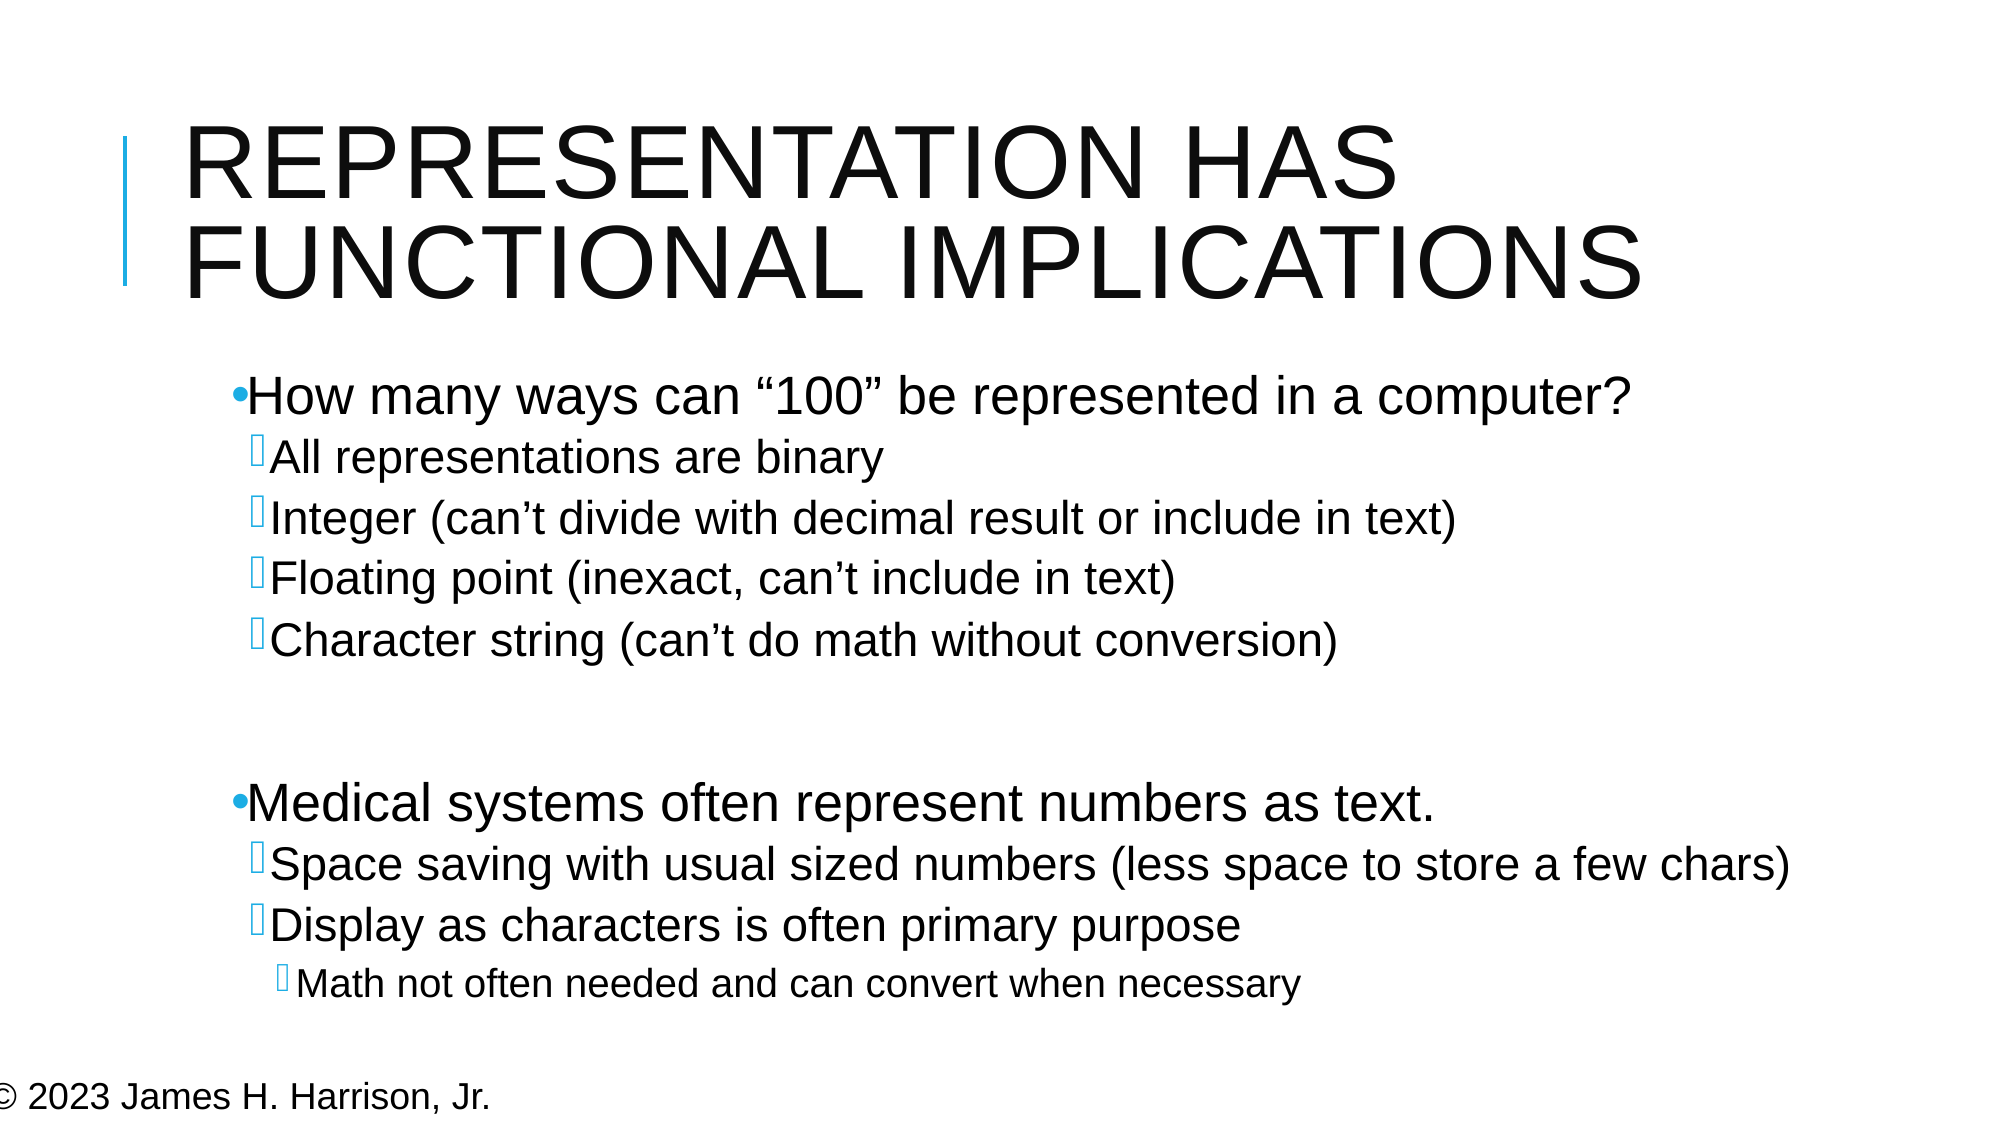

# Representation has functional implications
How many ways can “100” be represented in a computer?
All representations are binary
Integer (can’t divide with decimal result or include in text)
Floating point (inexact, can’t include in text)
Character string (can’t do math without conversion)

Medical systems often represent numbers as text.
Space saving with usual sized numbers (less space to store a few chars)
Display as characters is often primary purpose
Math not often needed and can convert when necessary
© 2023 James H. Harrison, Jr.